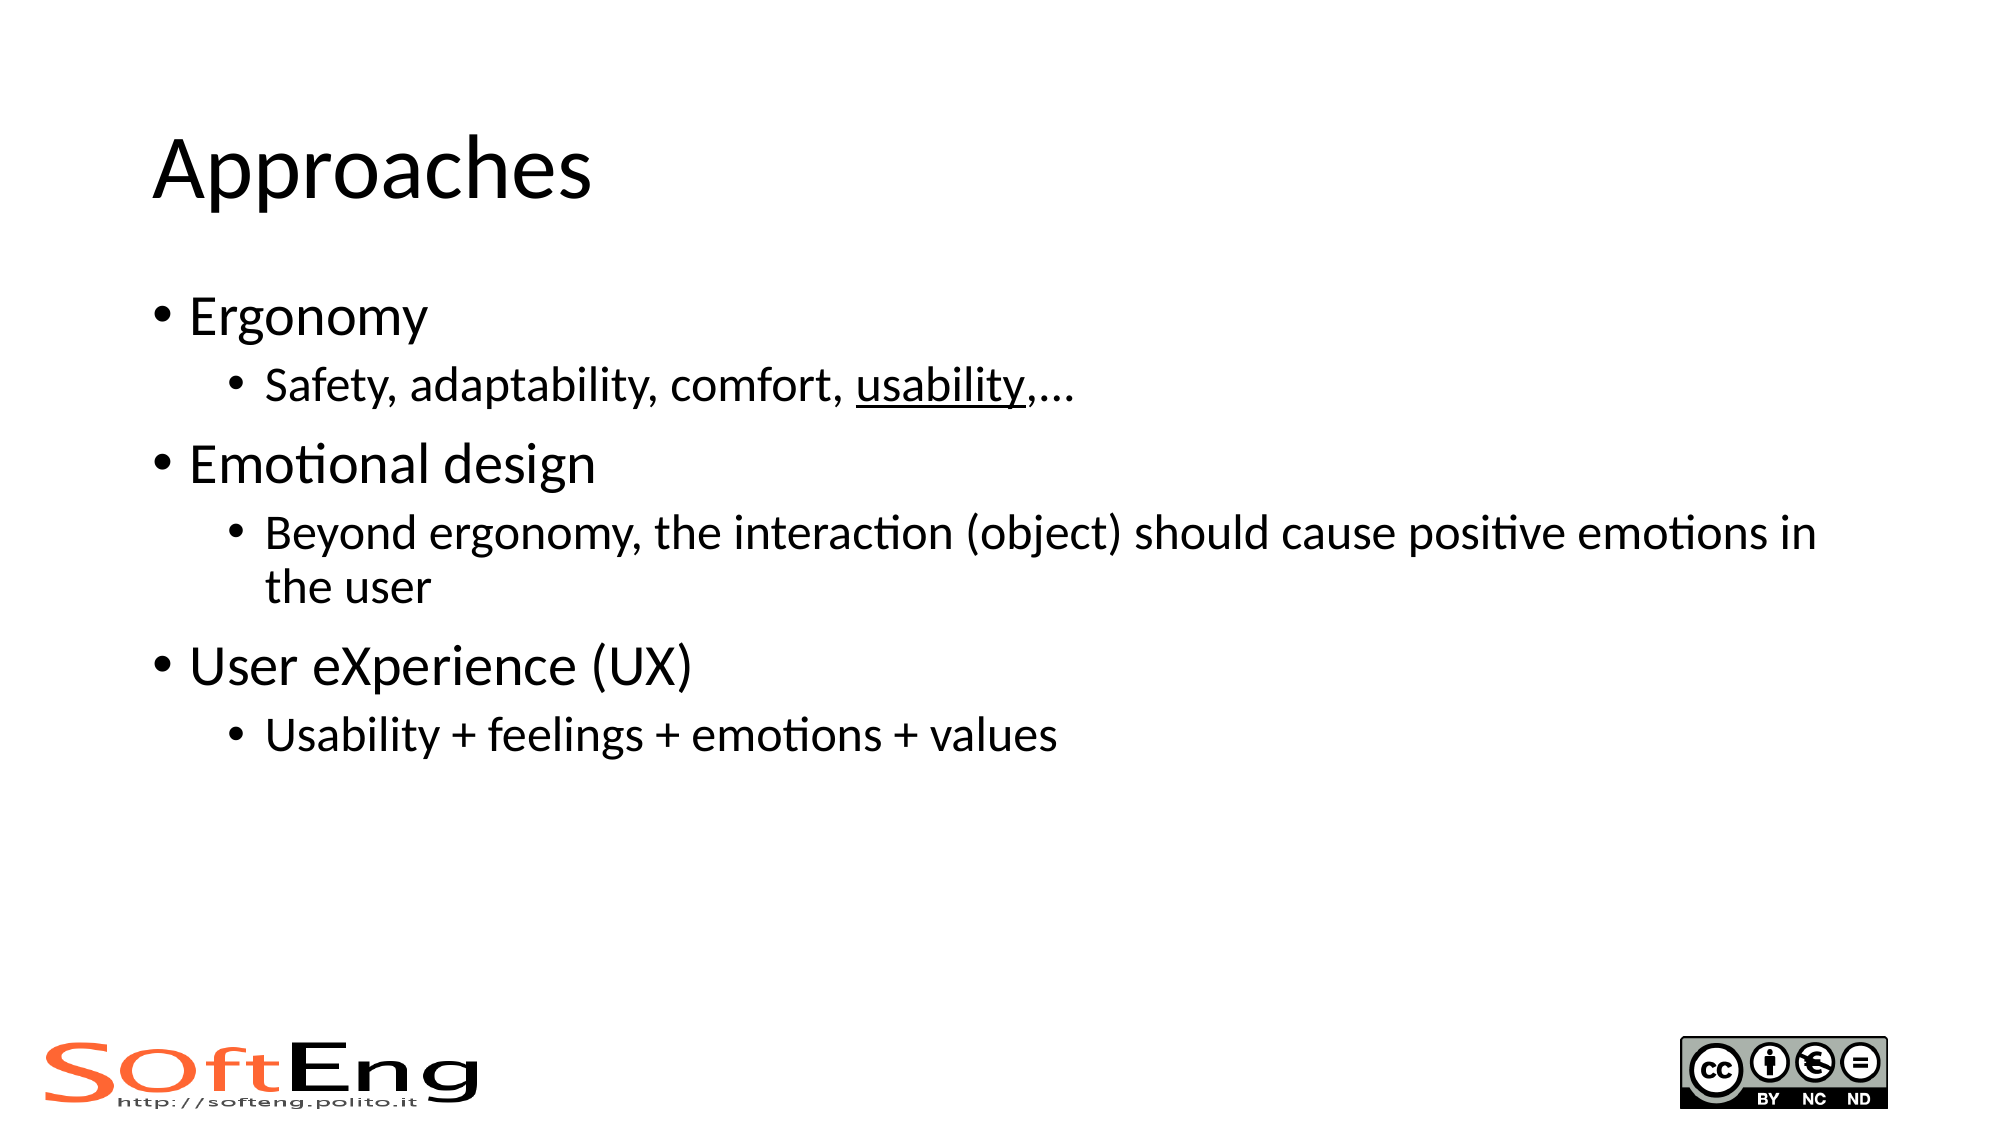

# Approaches
Ergonomy
Safety, adaptability, comfort, usability,...
Emotional design
Beyond ergonomy, the interaction (object) should cause positive emotions in the user
User eXperience (UX)
Usability + feelings + emotions + values